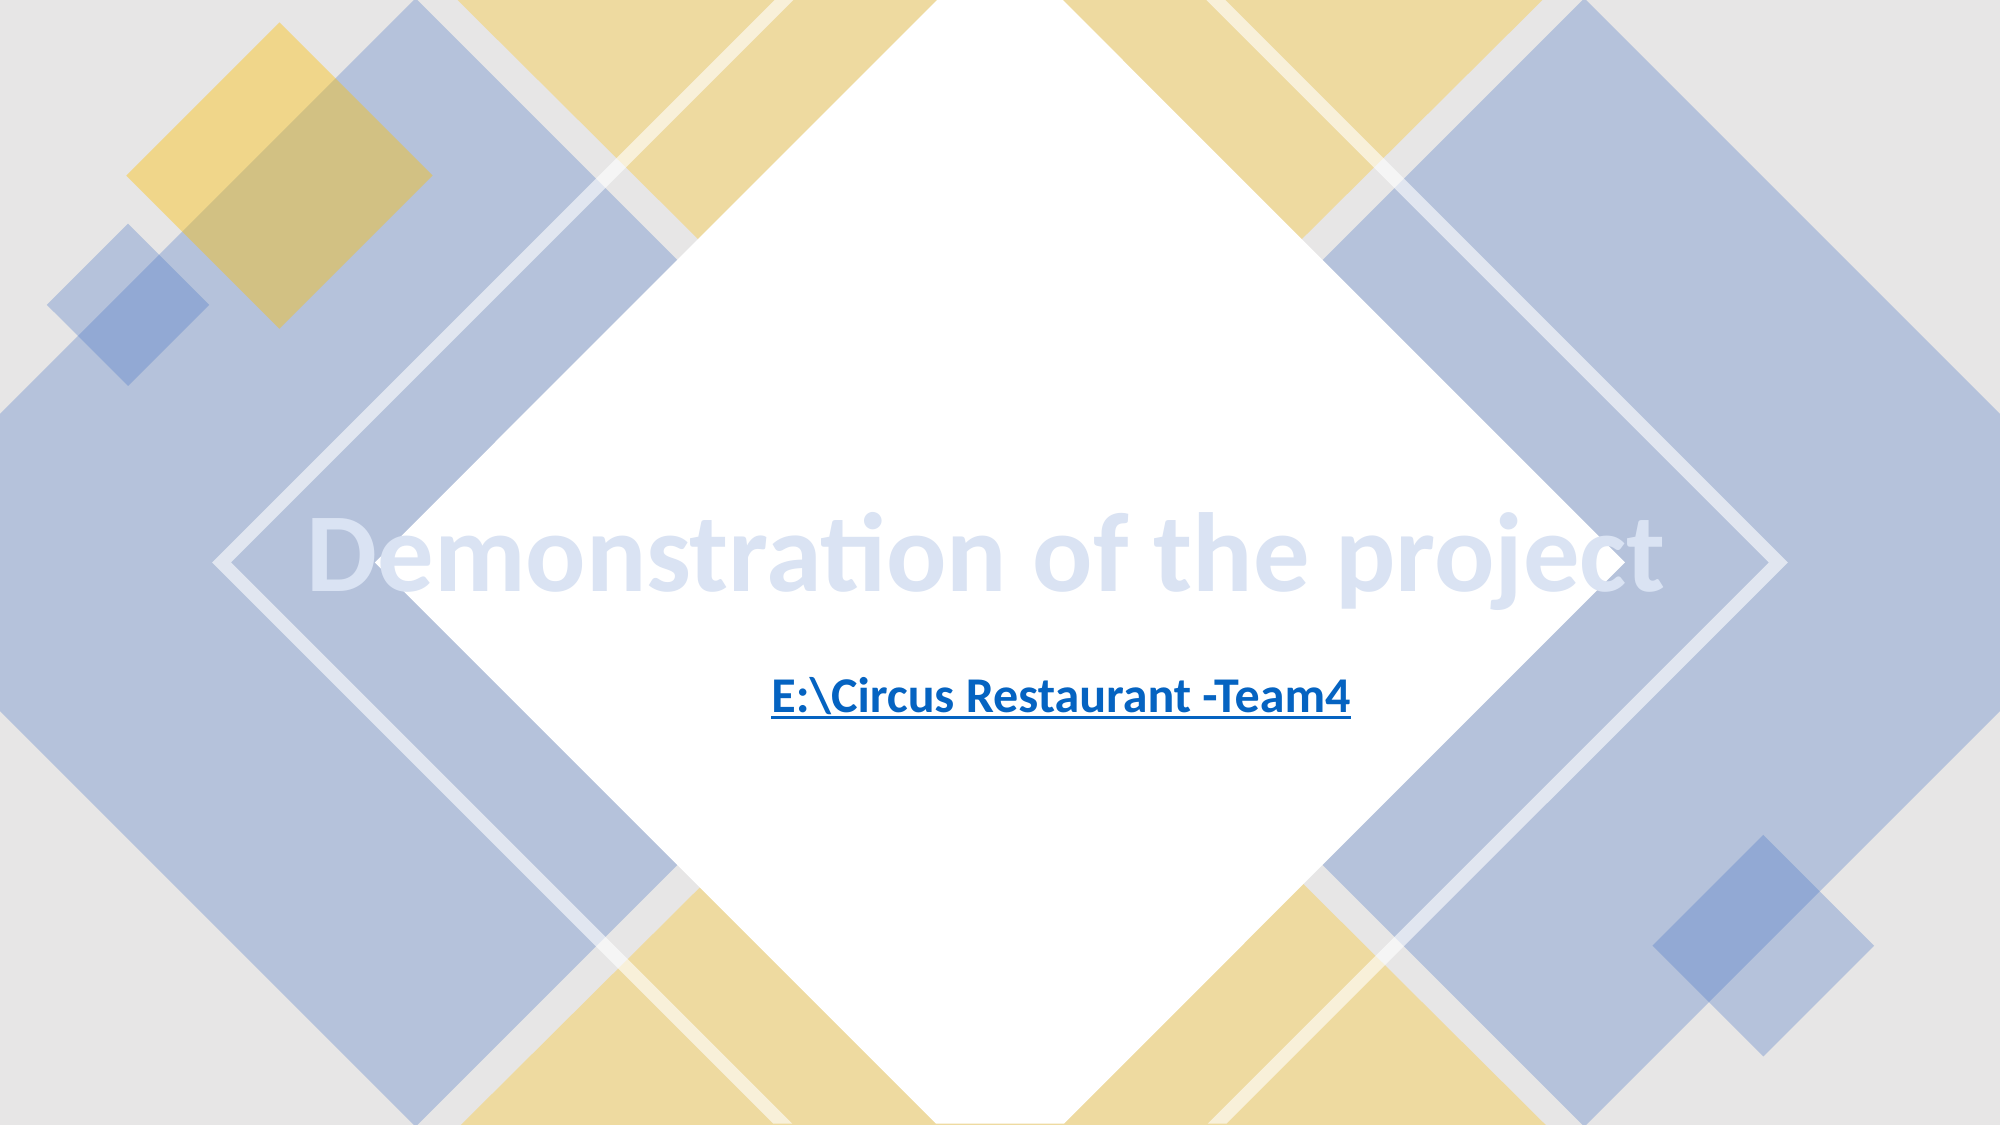

Demonstration of the project

E:\Circus Restaurant -Team4